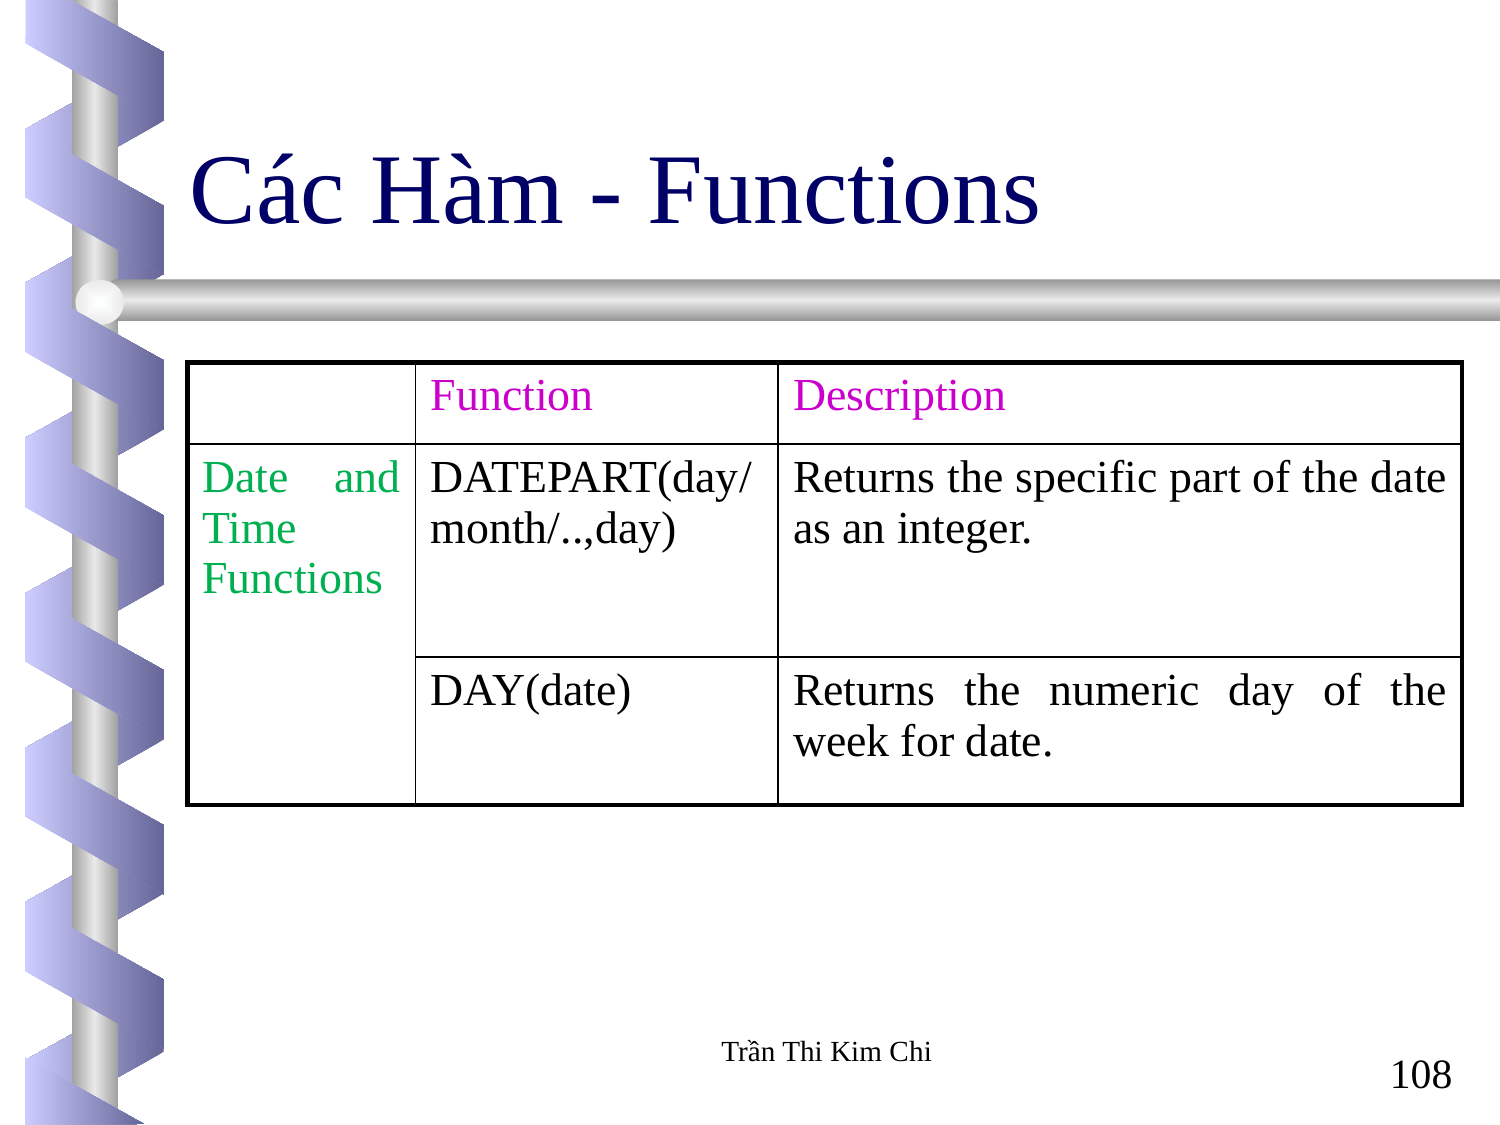

Các Hàm - Functions
|  | Function | Description |
| --- | --- | --- |
| Date and Time Functions | DATEPART(day/month/..,day) | Returns the specific part of the date as an integer. |
|  | DAY(date) | Returns the numeric day of the week for date. |
Trần Thi Kim Chi